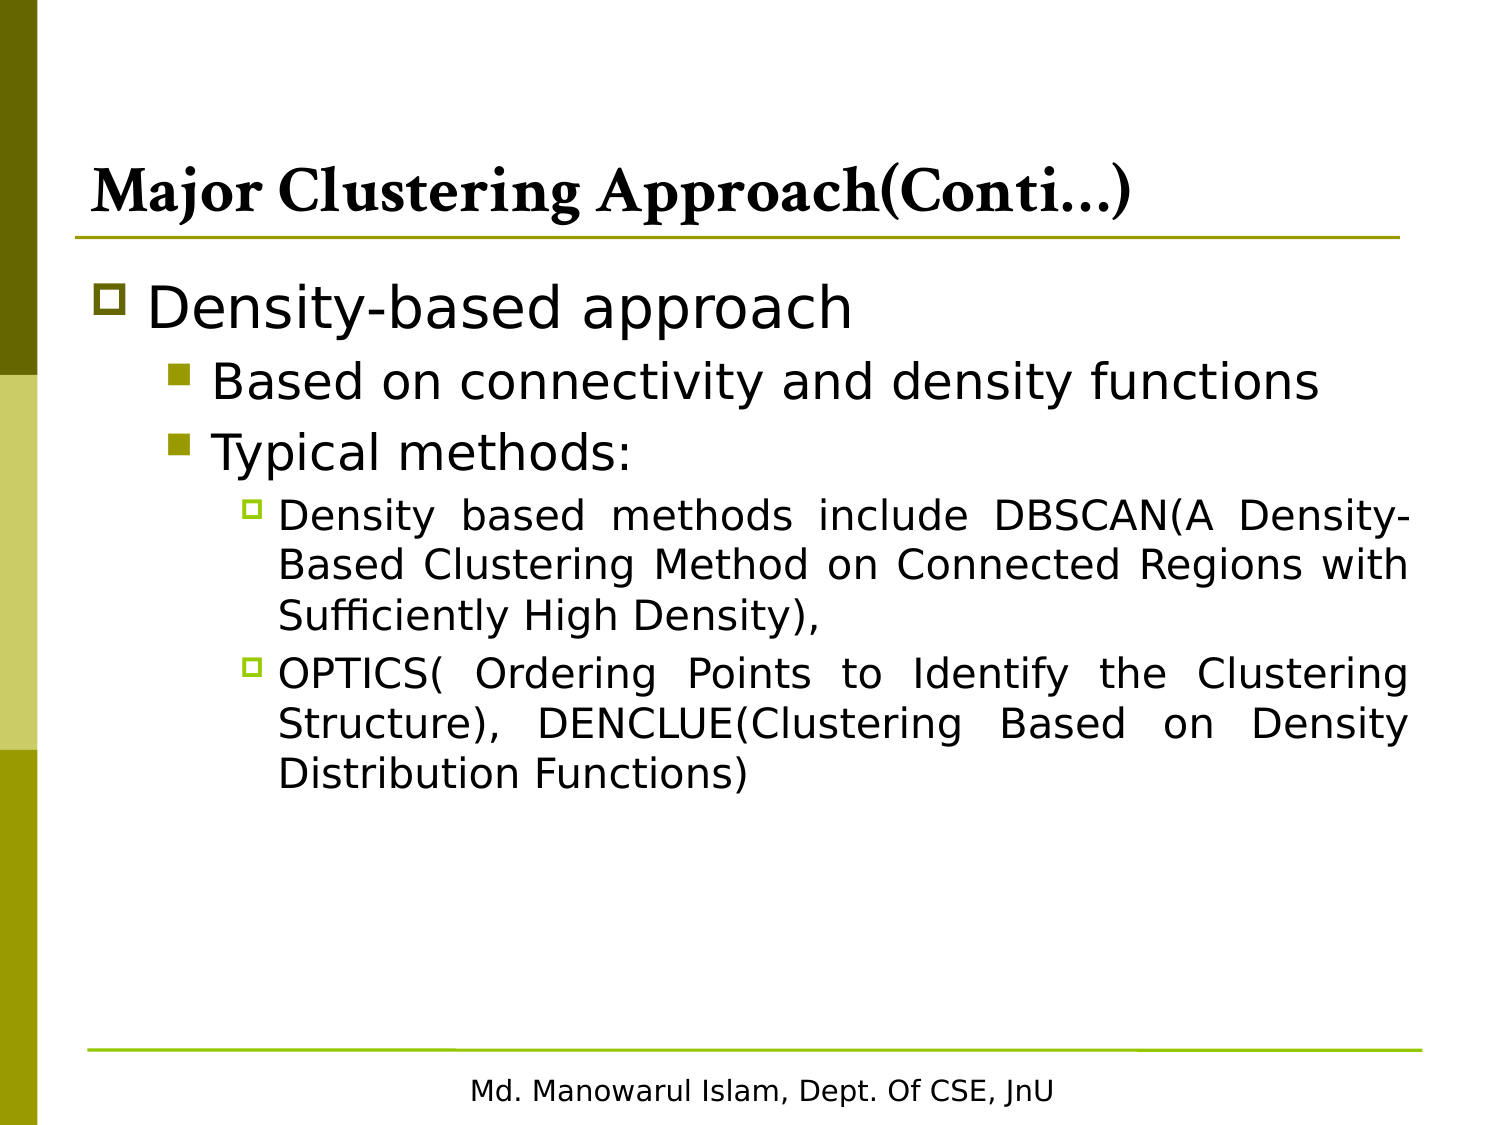

# Major Clustering Approach(Conti…)
Density-based approach
Based on connectivity and density functions
Typical methods:
Density based methods include DBSCAN(A Density-Based Clustering Method on Connected Regions with Sufficiently High Density),
OPTICS( Ordering Points to Identify the Clustering Structure), DENCLUE(Clustering Based on Density Distribution Functions)